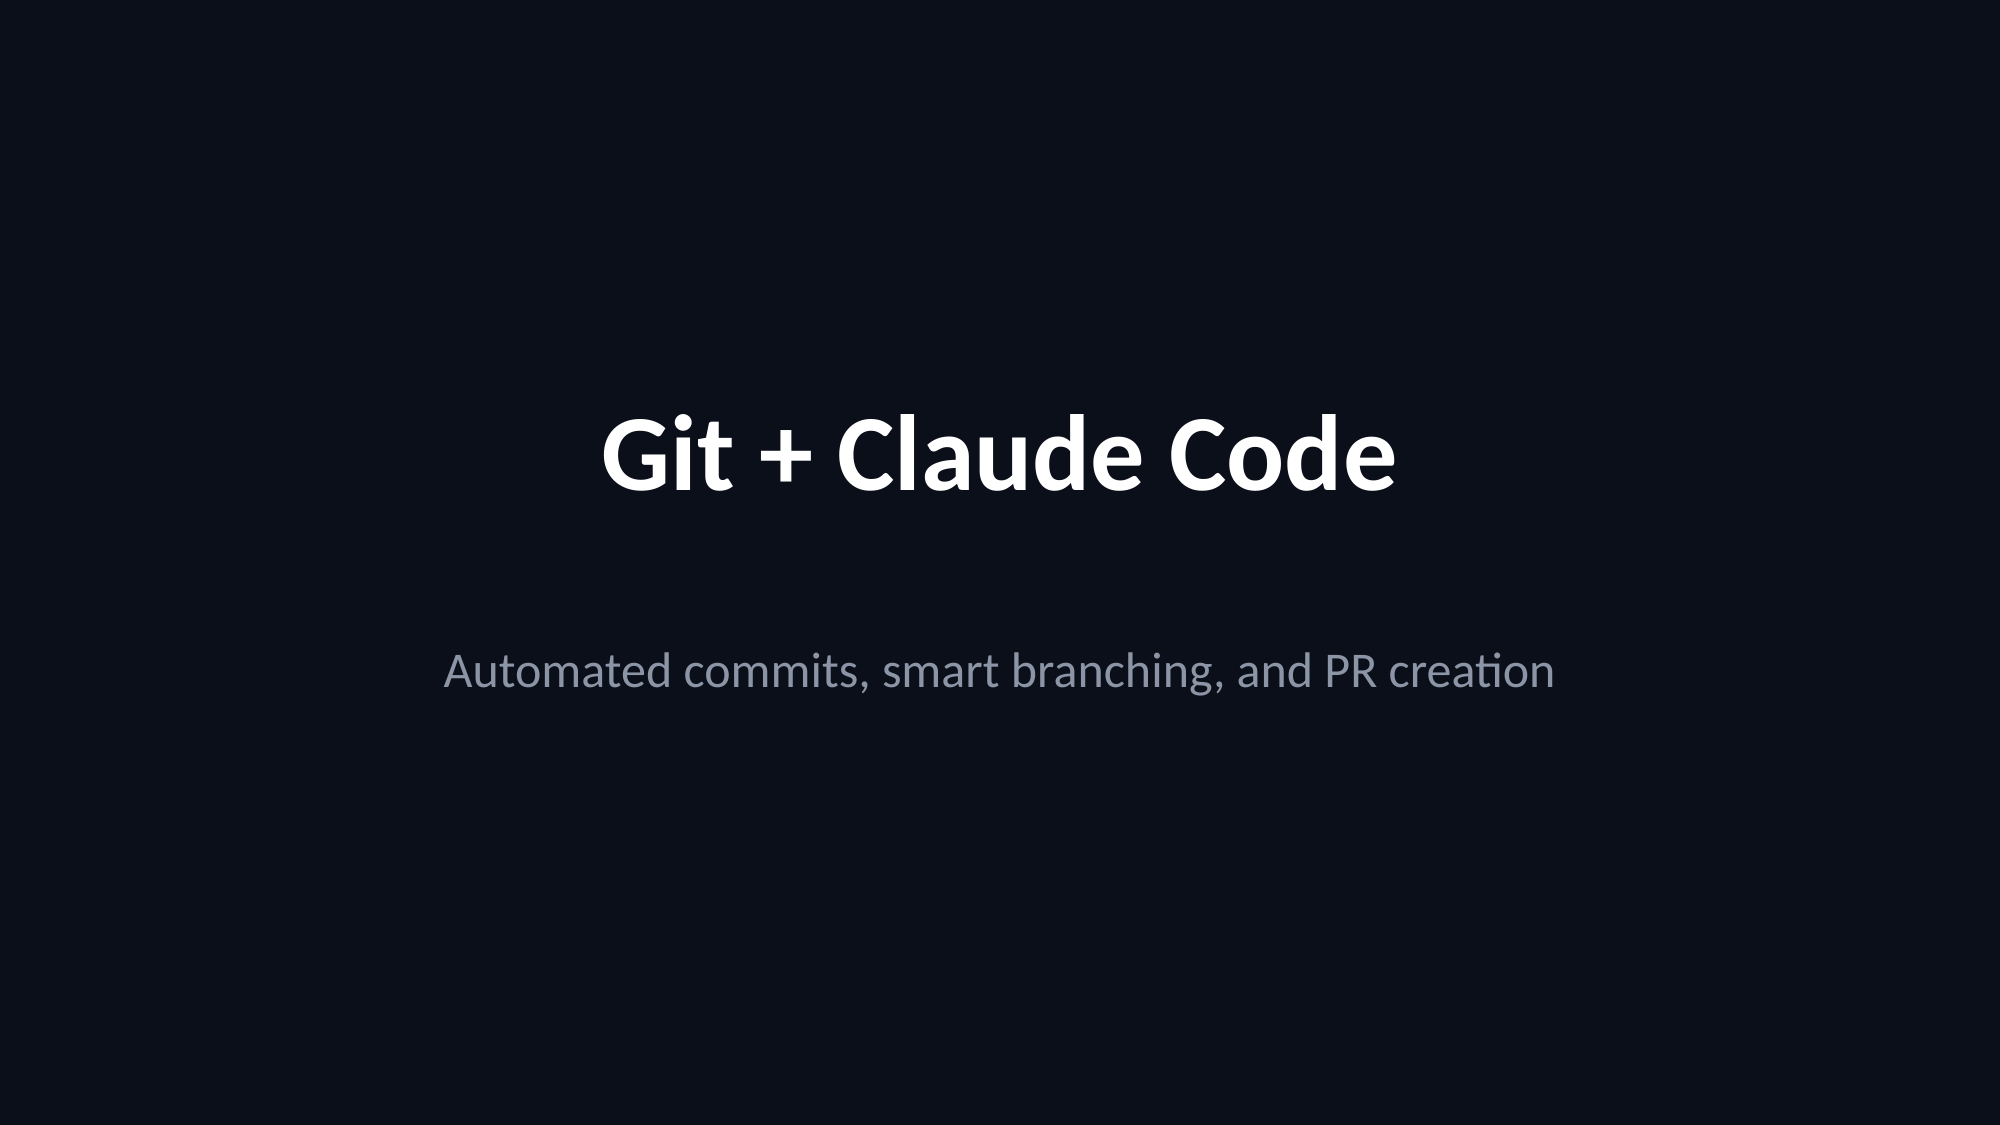

Git + Claude Code
Automated commits, smart branching, and PR creation